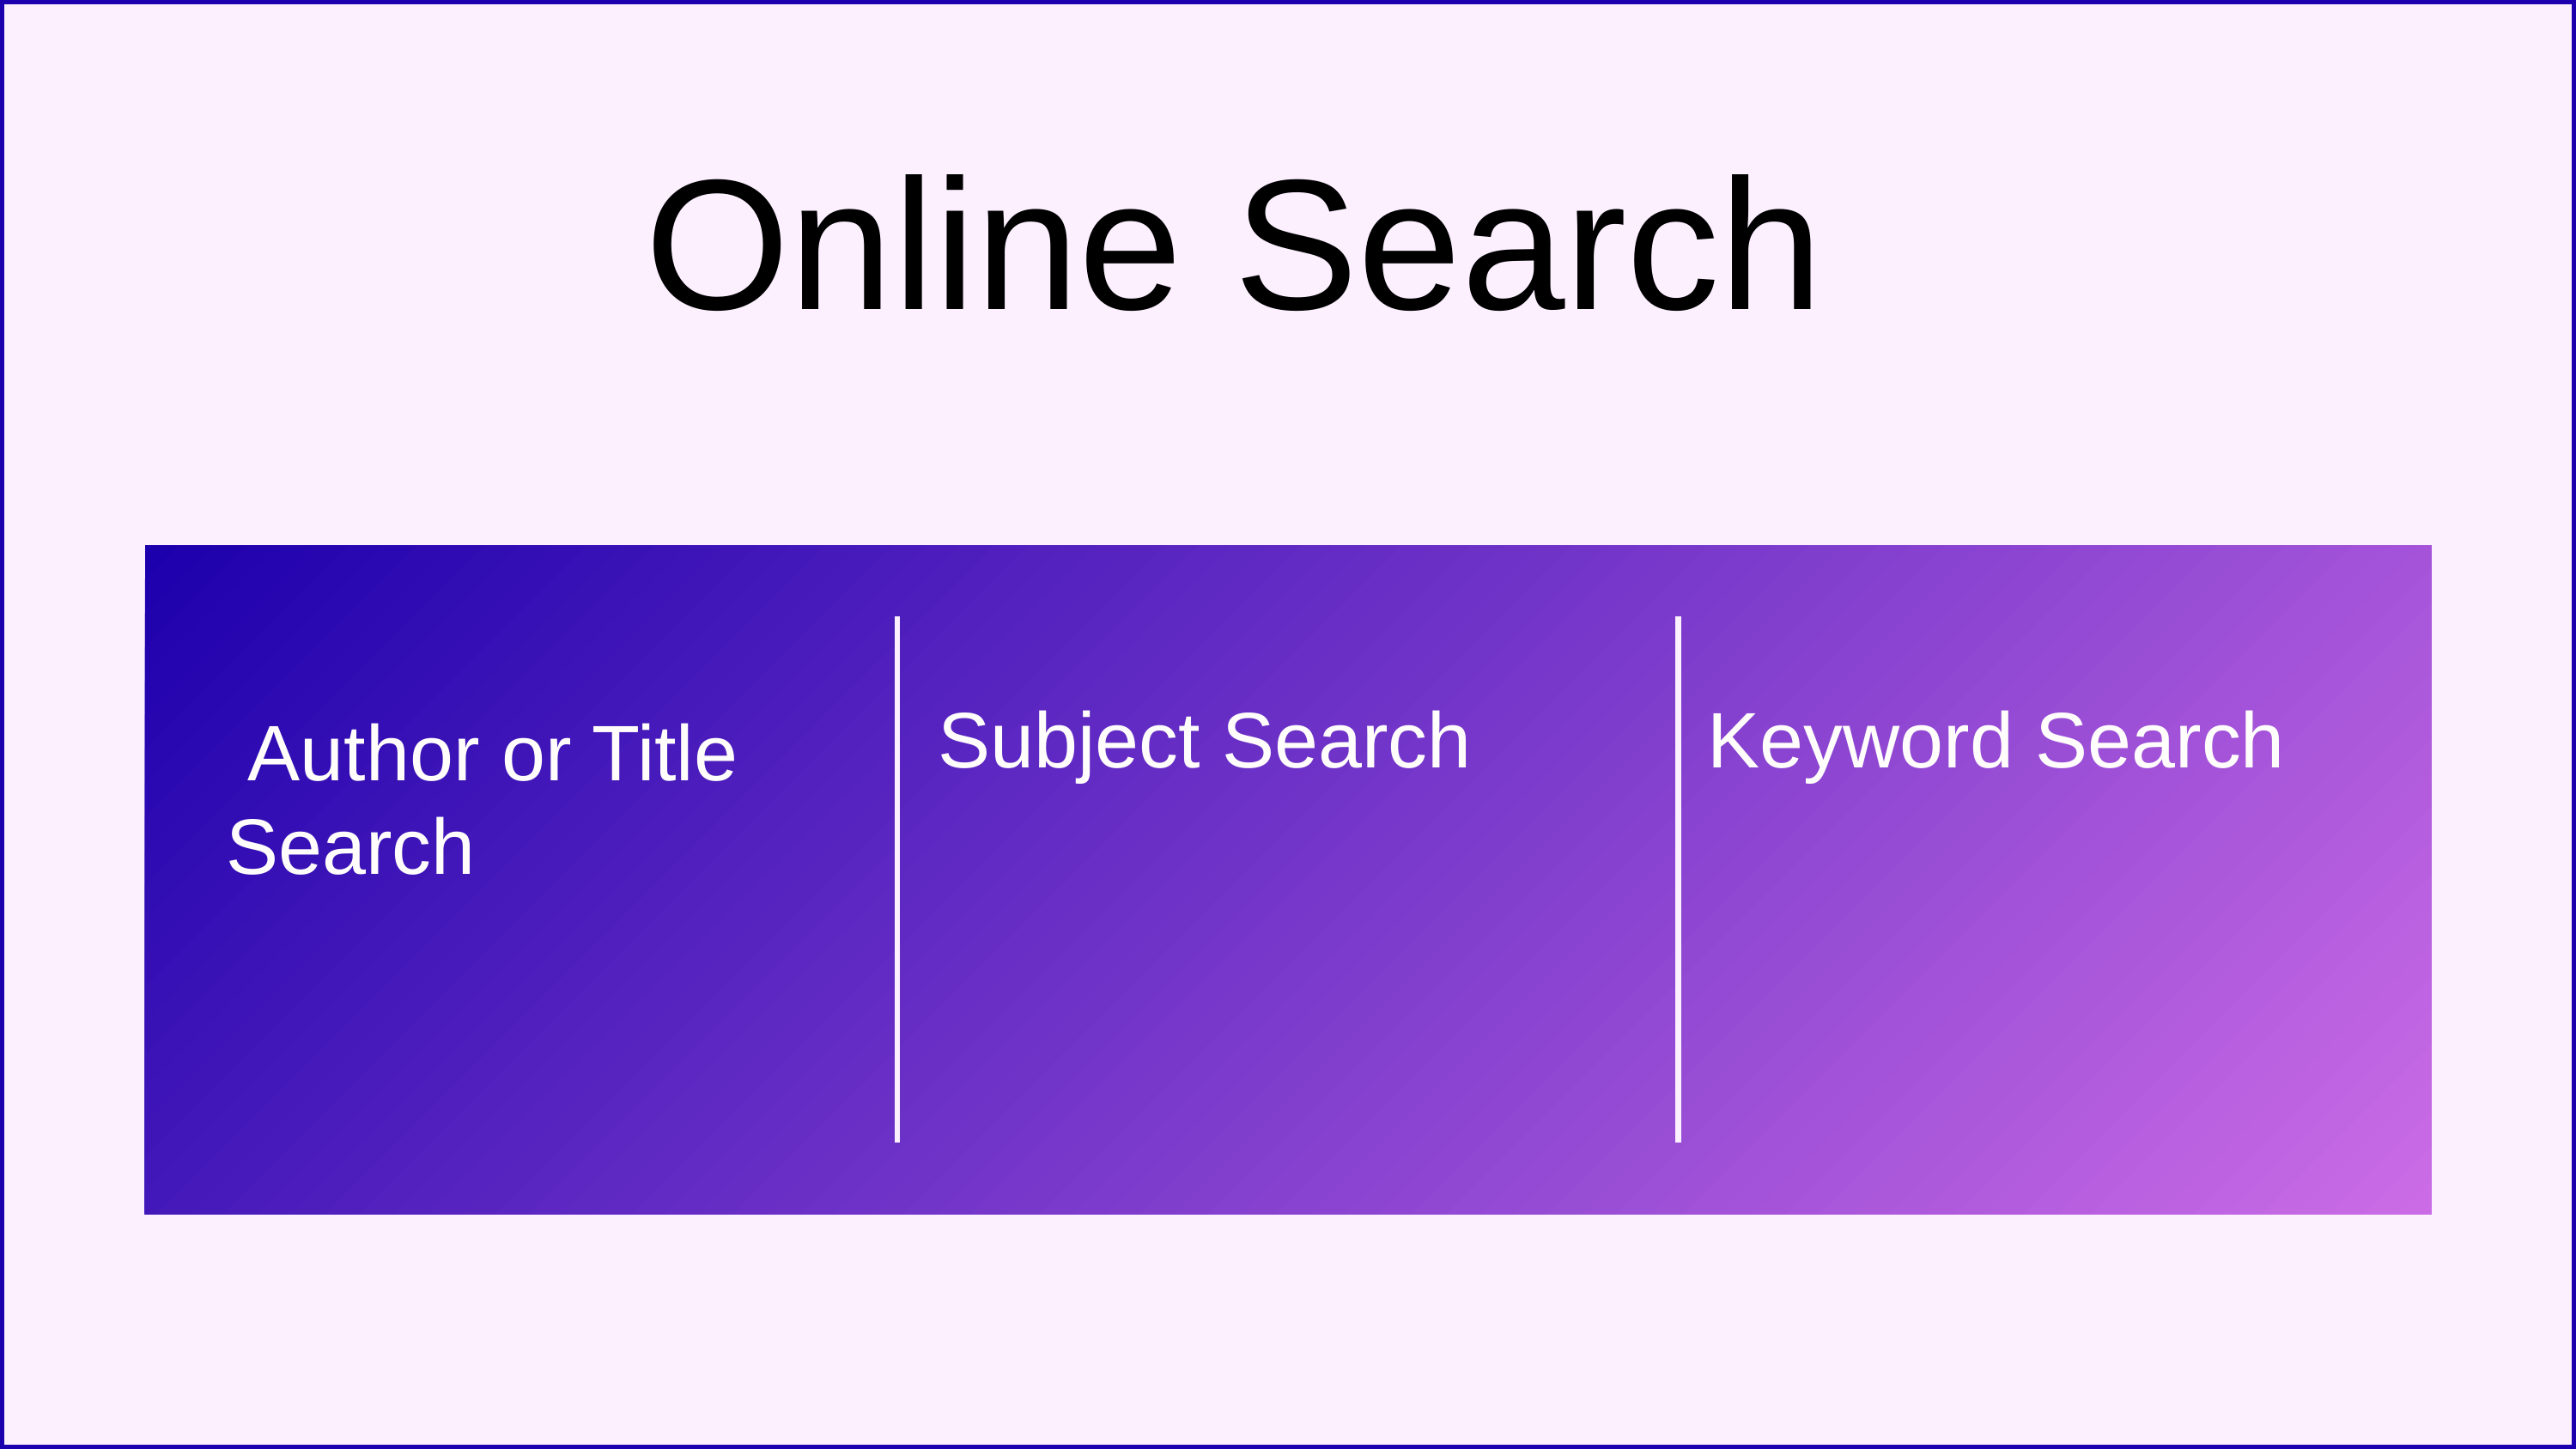

Online Search

Subject Search

Keyword Search
 Author or Title Search